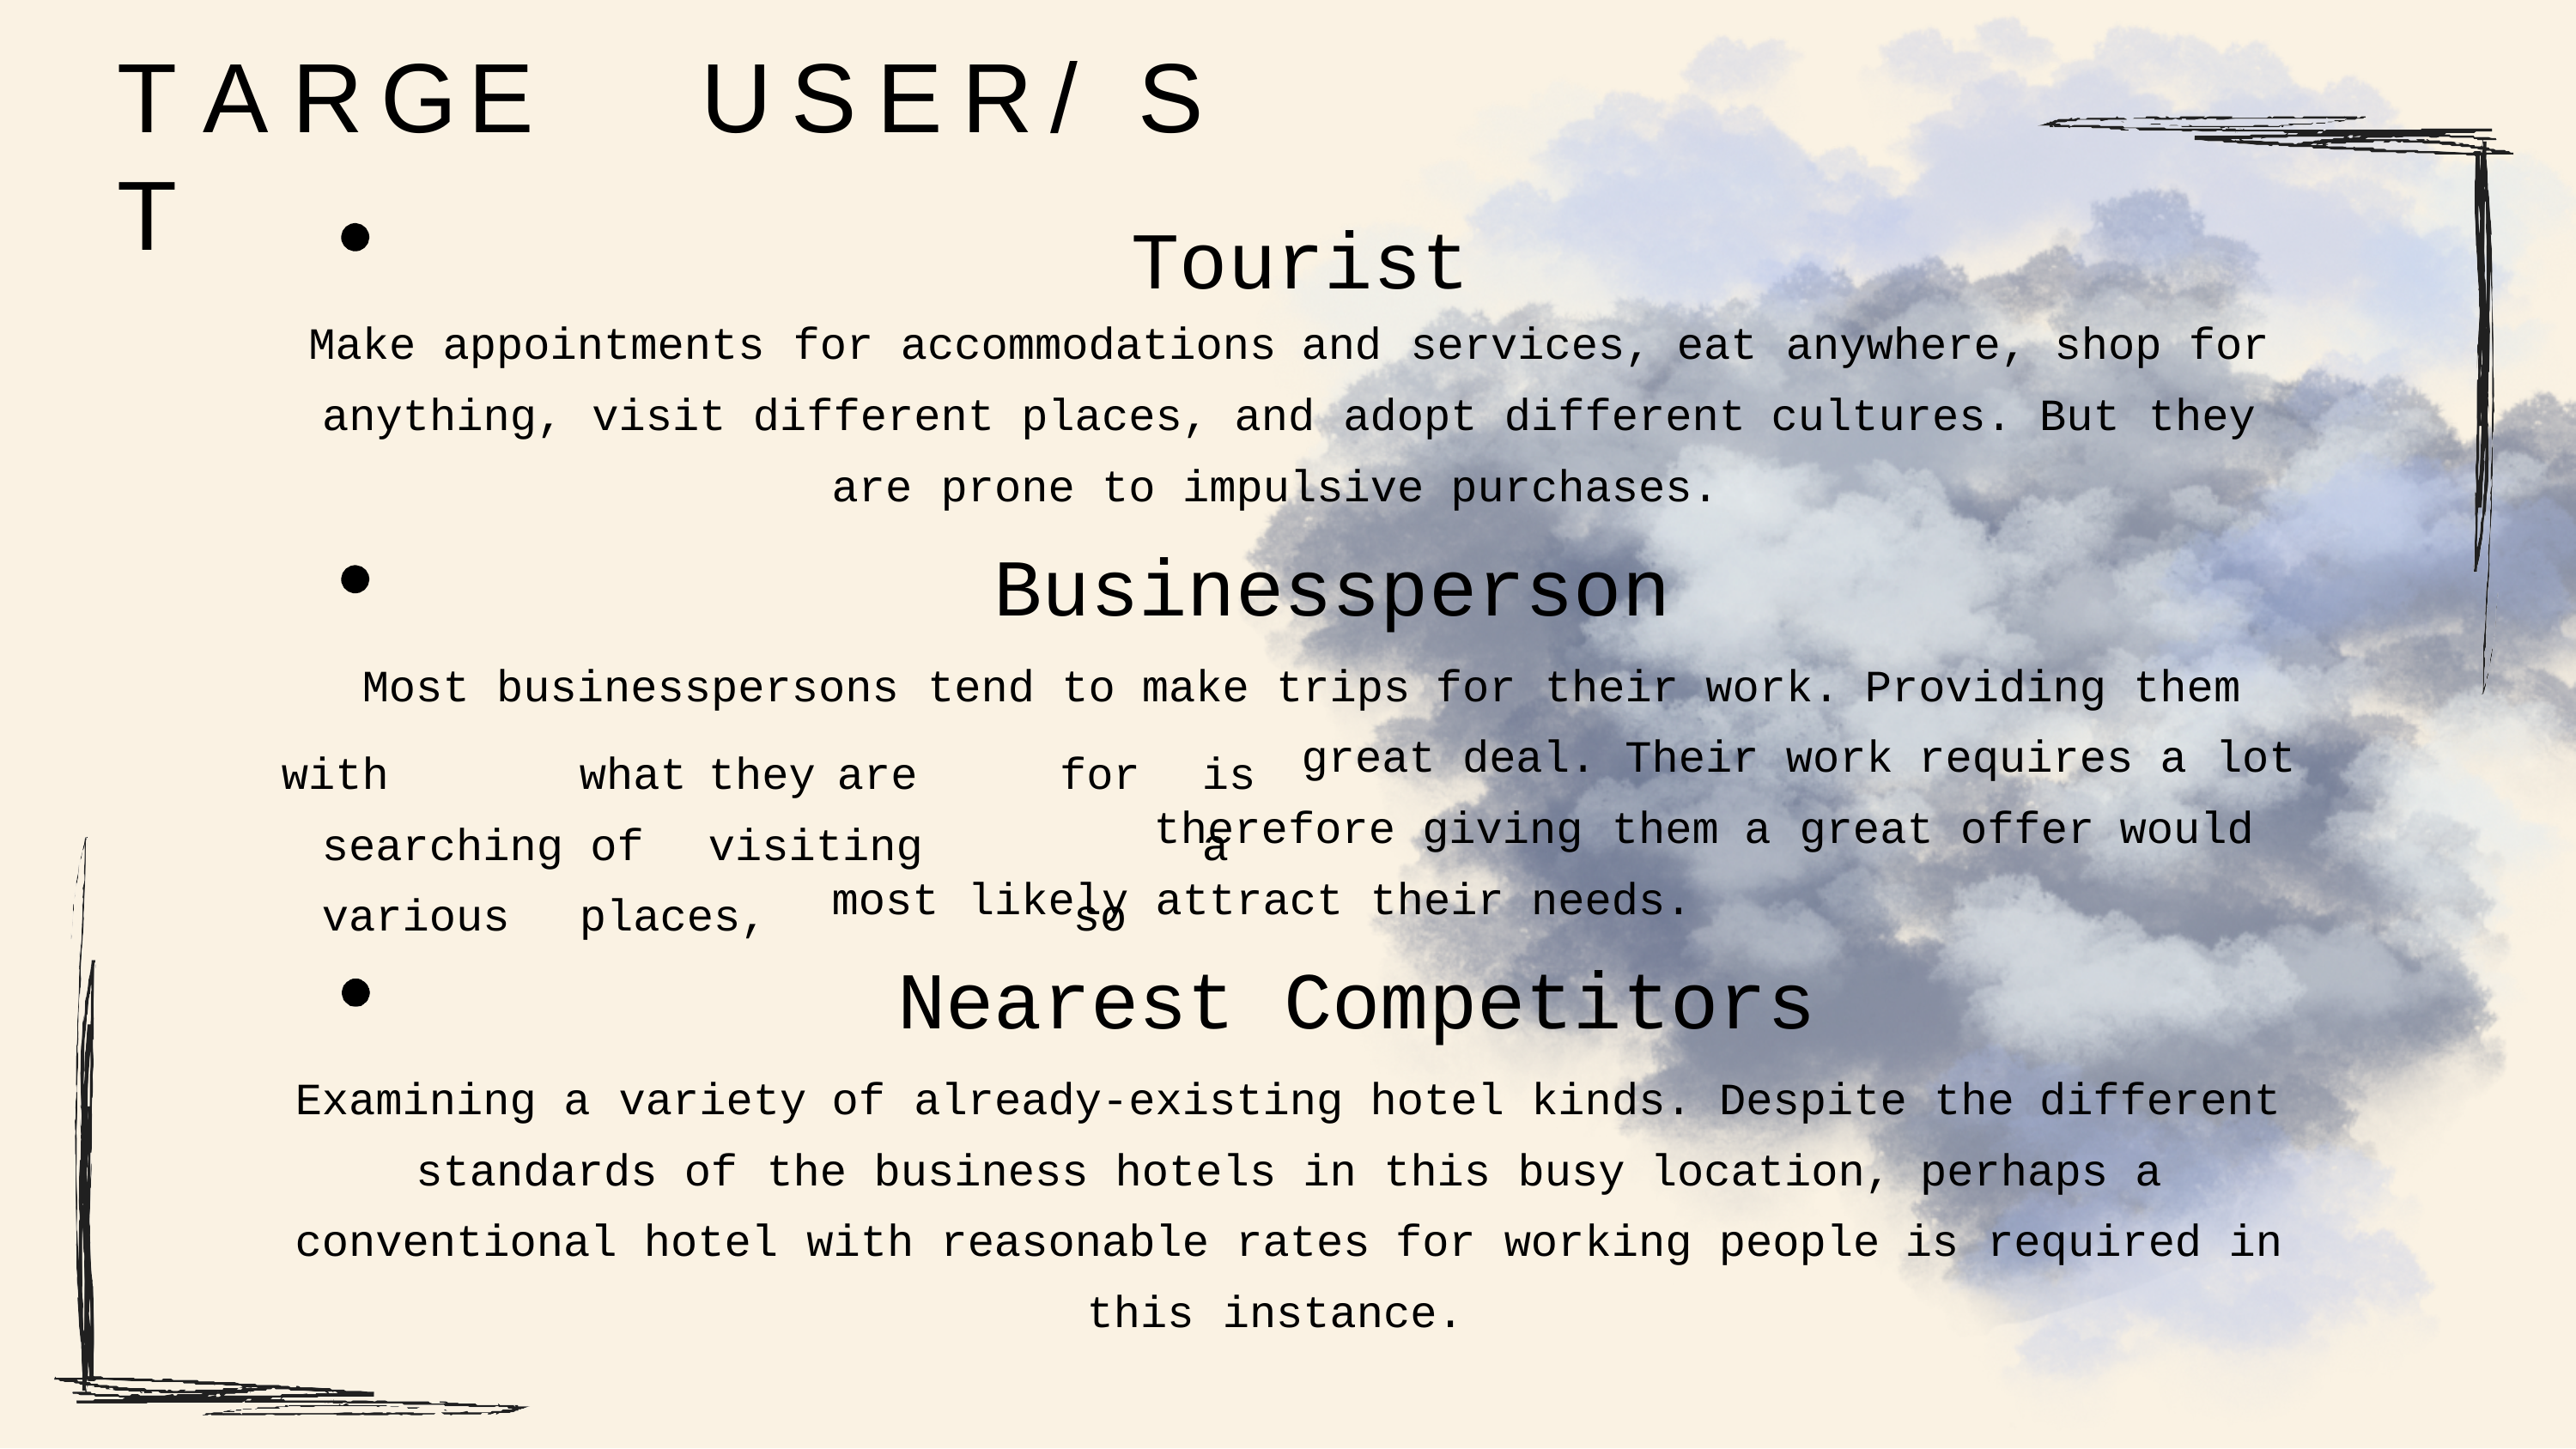

T	A	R	G	E	T
U	S	E	R	/	S
Tourist

Make
appointments	for	accommodations
and	services,
eat	anywhere,	shop	for
anything,	visit	different	places,
and	adopt	different
cultures.
But	they
are	prone	to	impulsive	purchases.
Businessperson

Most
businesspersons	tend	to	make	trips
for	their	work.
Providing
them
with		what	they	are	searching of	visiting	various	places,
for	is	a so
great
deal.	Their	work
requires
a	lot
therefore
giving	them
a	great	offer
would

most	likely	attract	their	needs.
Nearest Competitors
of	already-existing	hotel	kinds.	Despite	the
Examining
a	variety
different
standards
of	the	business	hotels	in	this	busy
location,	perhaps	a
conventional
hotel	with	reasonable	rates
for	working	people
is	required	in
this	instance.